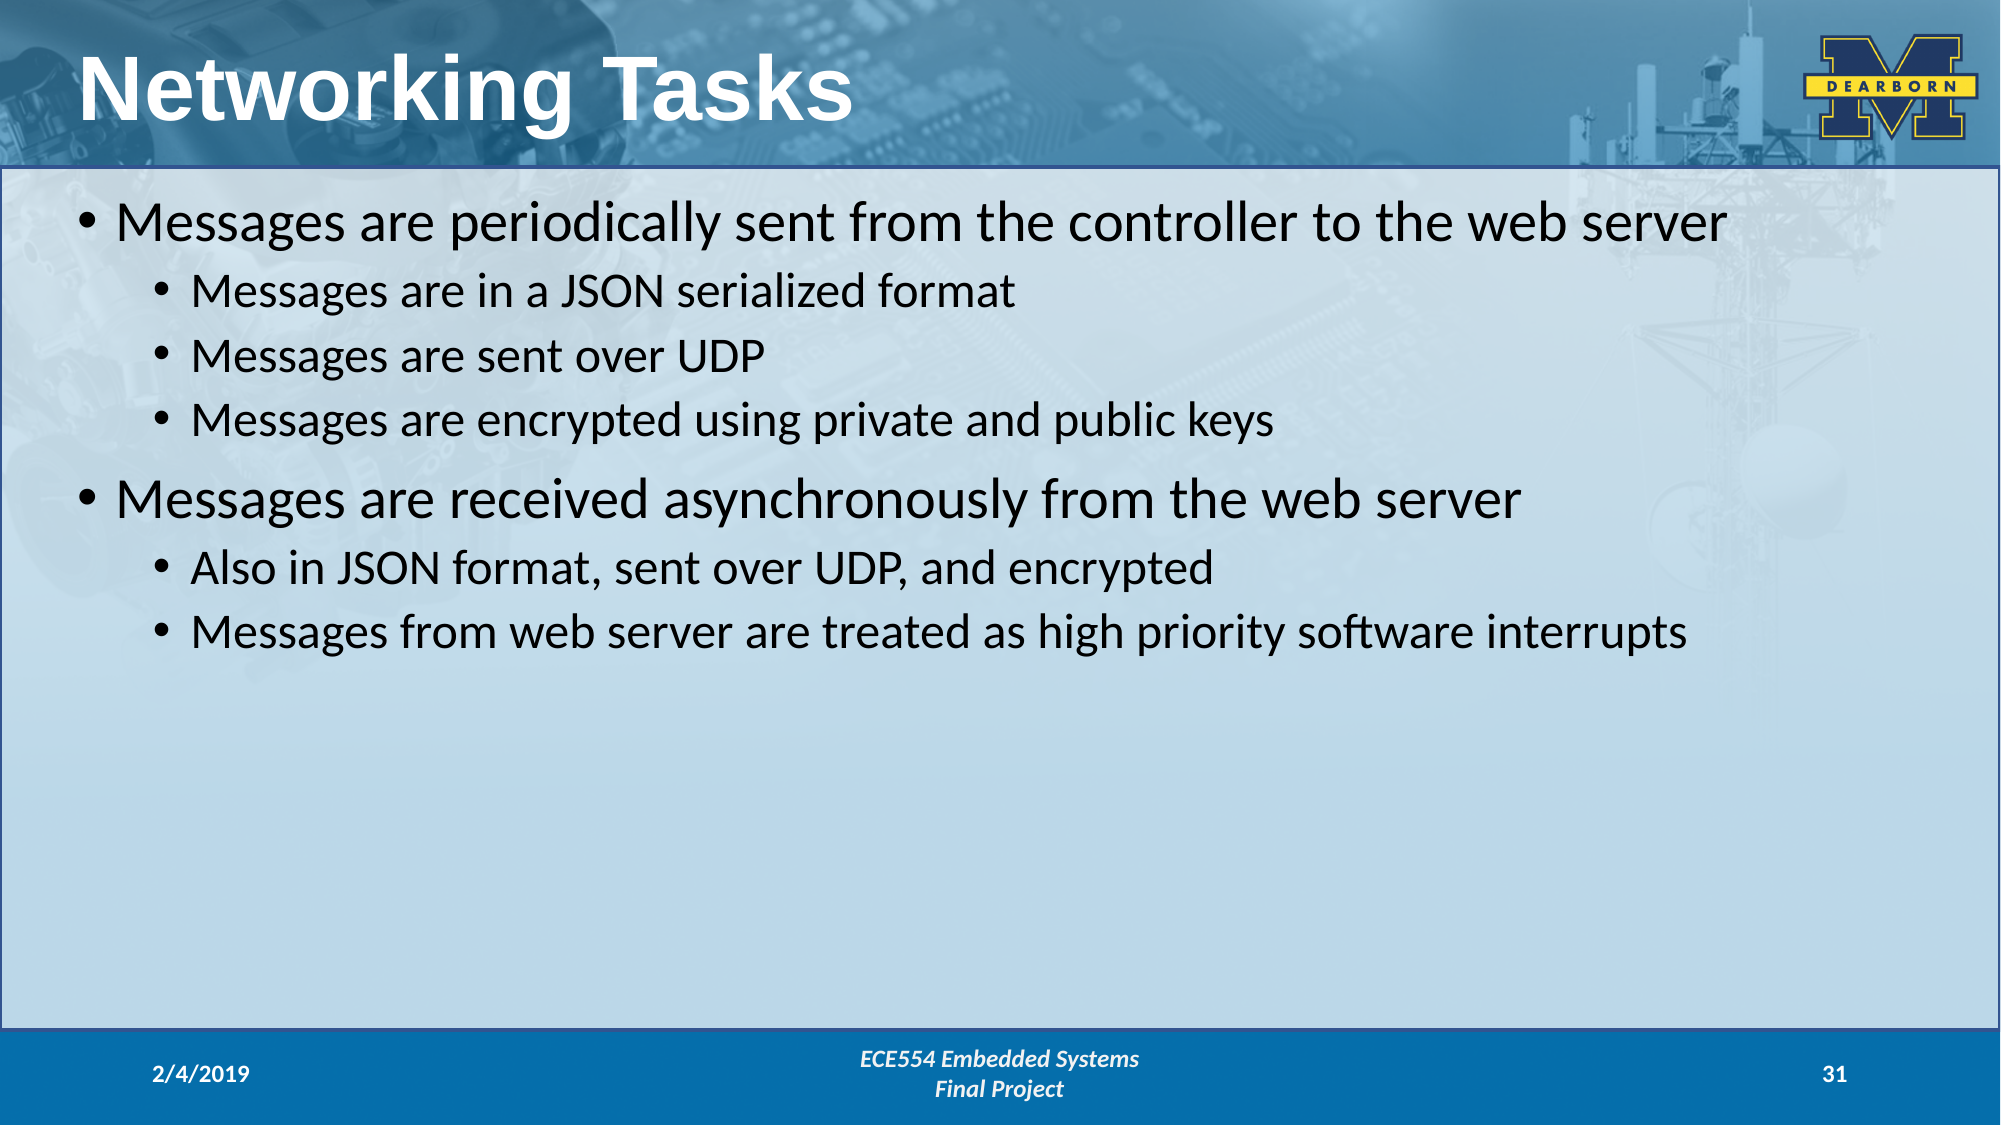

Networking Tasks

Messages are periodically sent from the controller to the web server
Messages are in a JSON serialized format
Messages are sent over UDP
Messages are encrypted using private and public keys
Messages are received asynchronously from the web server
Also in JSON format, sent over UDP, and encrypted
Messages from web server are treated as high priority software interrupts

2/4/2019
ECE554 Embedded Systems
Final Project
31